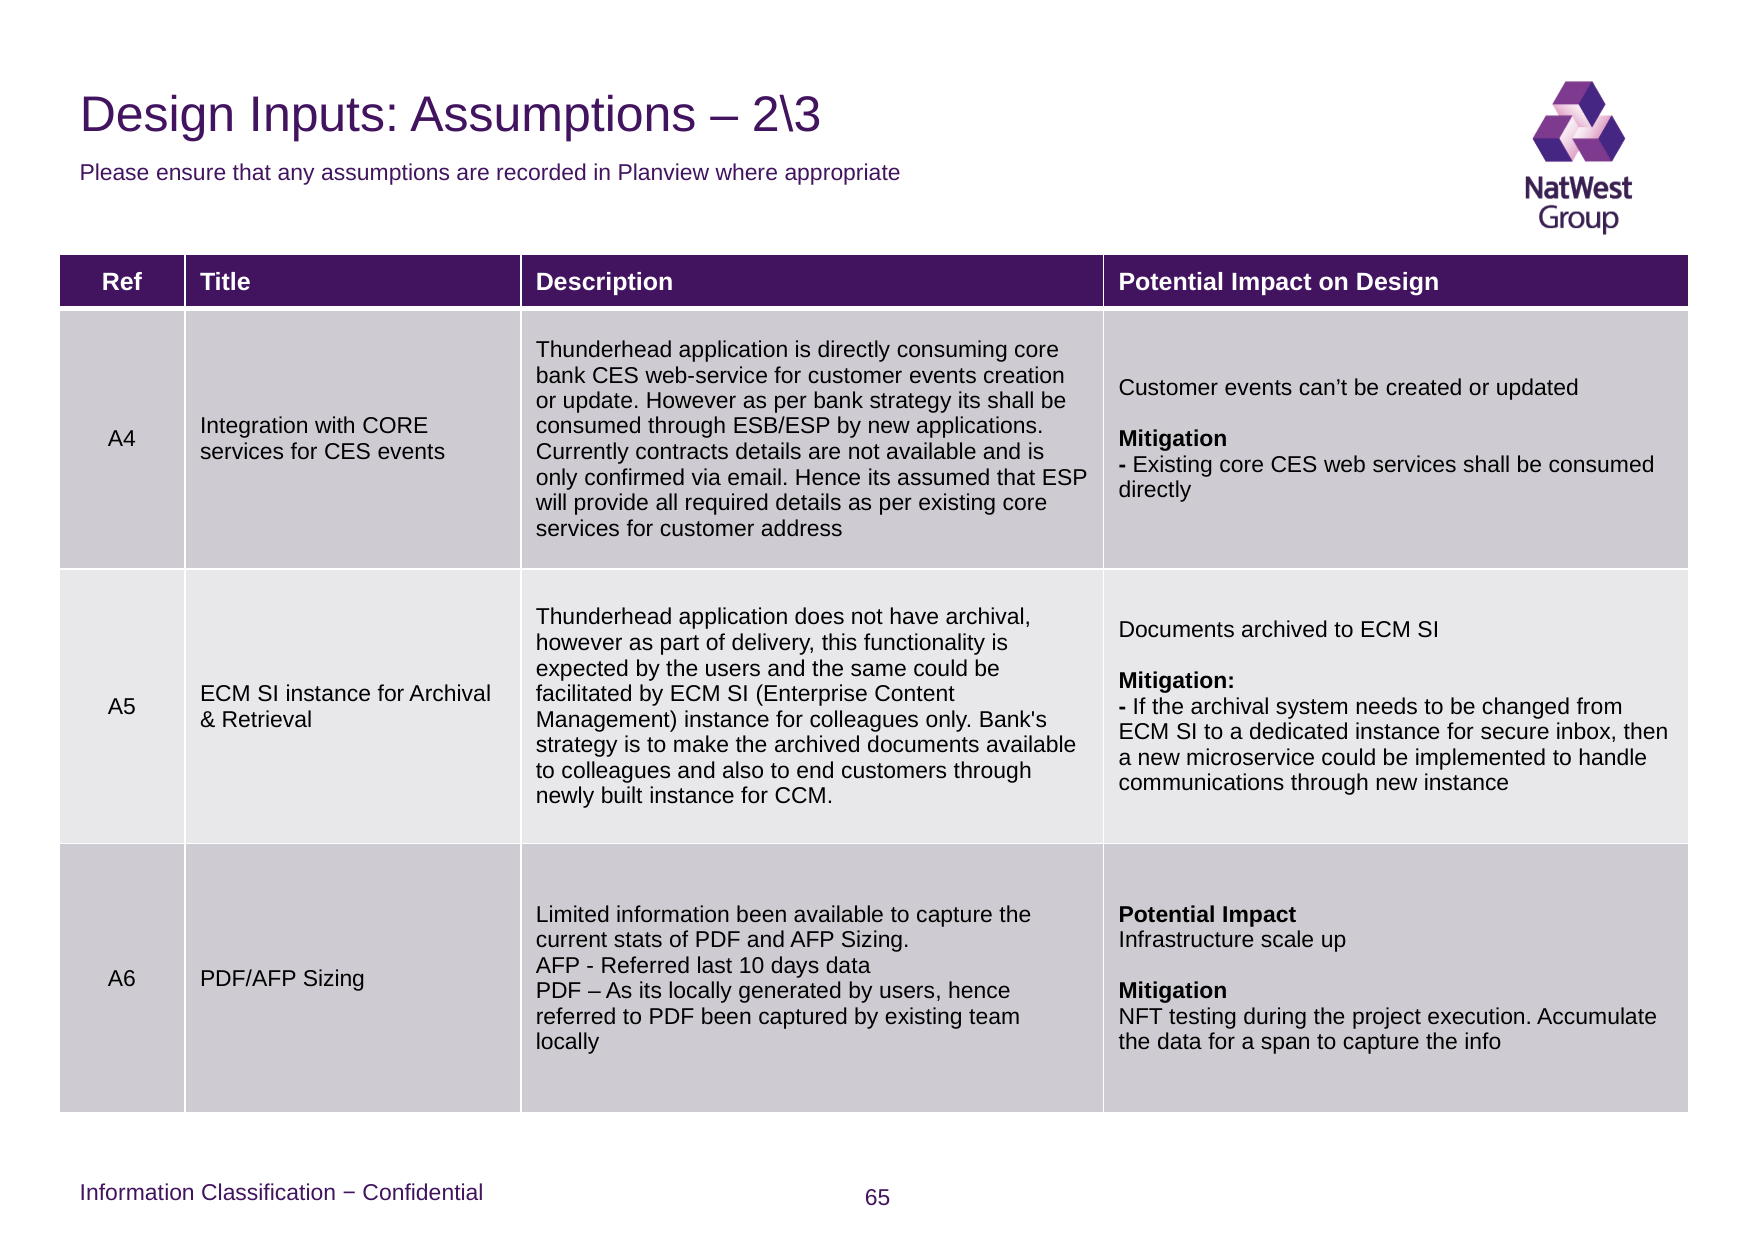

# Design Inputs: Assumptions – 2\3
Please ensure that any assumptions are recorded in Planview where appropriate
| Ref | Title | Description | Potential Impact on Design |
| --- | --- | --- | --- |
| A4 | Integration with CORE services for CES events | Thunderhead application is directly consuming core bank CES web-service for customer events creation or update. However as per bank strategy its shall be consumed through ESB/ESP by new applications.  Currently contracts details are not available and is only confirmed via email. Hence its assumed that ESP will provide all required details as per existing core services for customer address | Customer events can’t be created or updated Mitigation - Existing core CES web services shall be consumed directly |
| A5 | ECM SI instance for Archival & Retrieval | Thunderhead application does not have archival, however as part of delivery, this functionality is expected by the users and the same could be  facilitated by ECM SI (Enterprise Content Management) instance for colleagues only. Bank's strategy is to make the archived documents available to colleagues and also to end customers through newly built instance for CCM. | Documents archived to ECM SI Mitigation: - If the archival system needs to be changed from ECM SI to a dedicated instance for secure inbox, then a new microservice could be implemented to handle communications through new instance |
| A6 | PDF/AFP Sizing | Limited information been available to capture the current stats of PDF and AFP Sizing. AFP - Referred last 10 days data PDF – As its locally generated by users, hence referred to PDF been captured by existing team locally | Potential Impact Infrastructure scale up Mitigation NFT testing during the project execution. Accumulate the data for a span to capture the info |
65